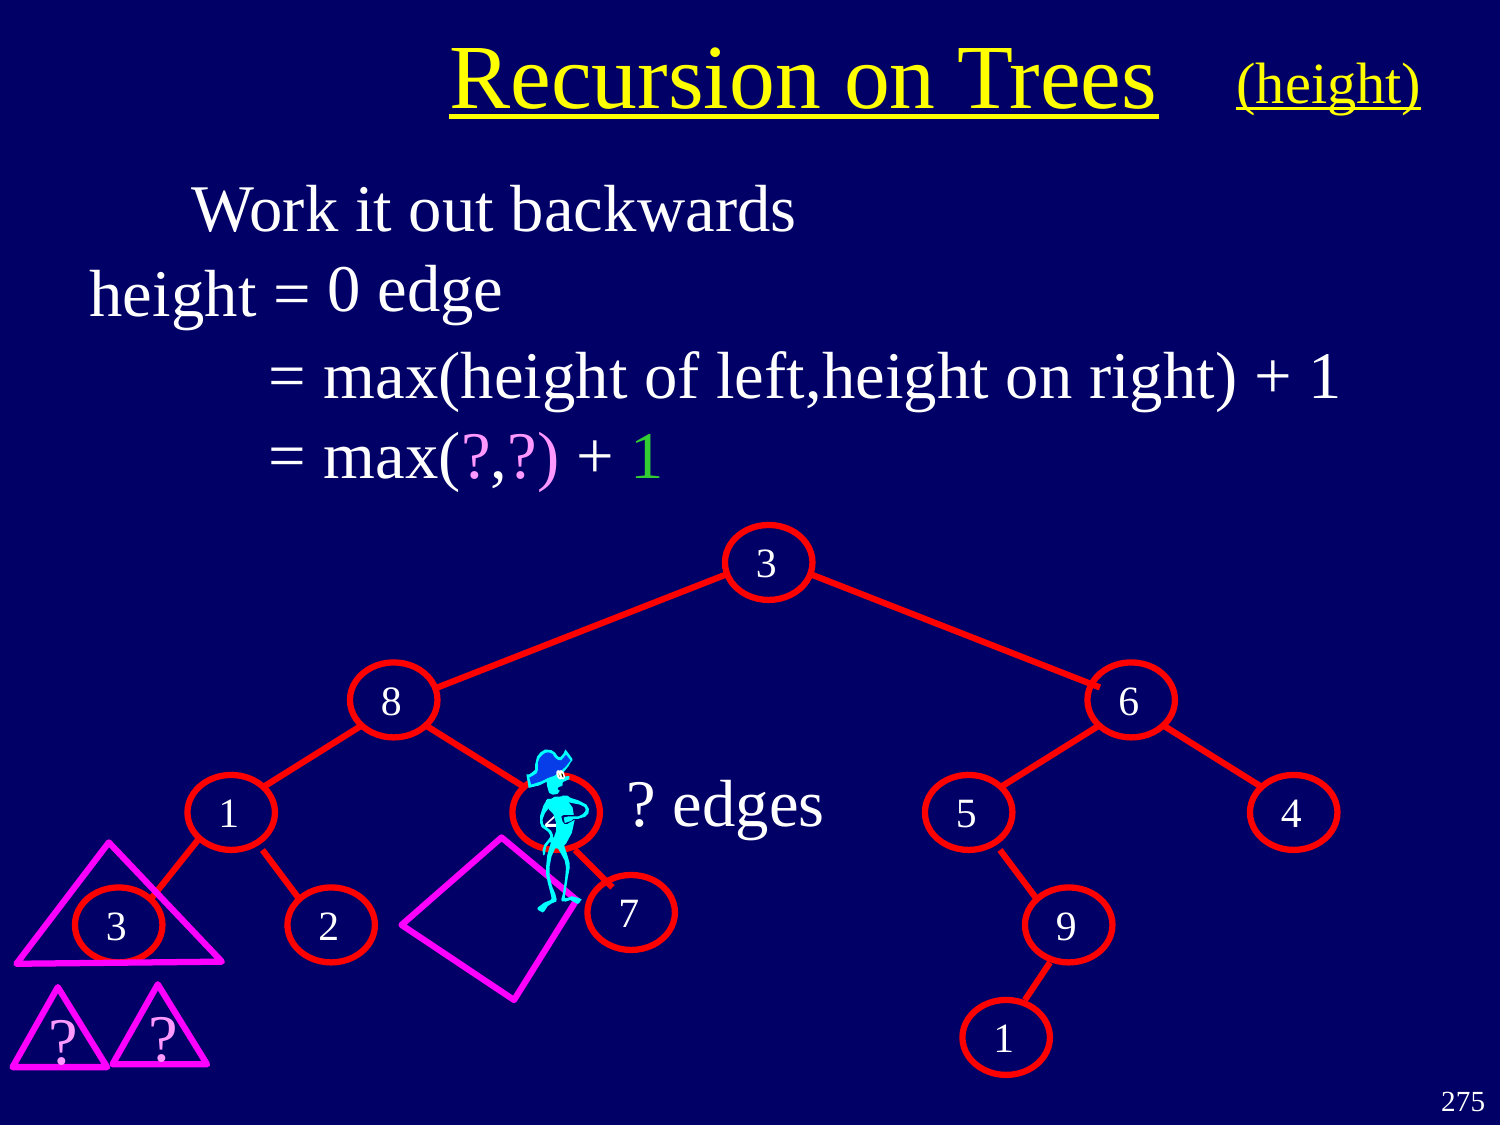

Recursion on Trees
(height)
Work it out backwards
0 edge
height =

= max(height of left,height on right) + 1
= max(?,?) + 1

?
?

3

8

6

1

2

5

4

7

3

2

9

1

? edges